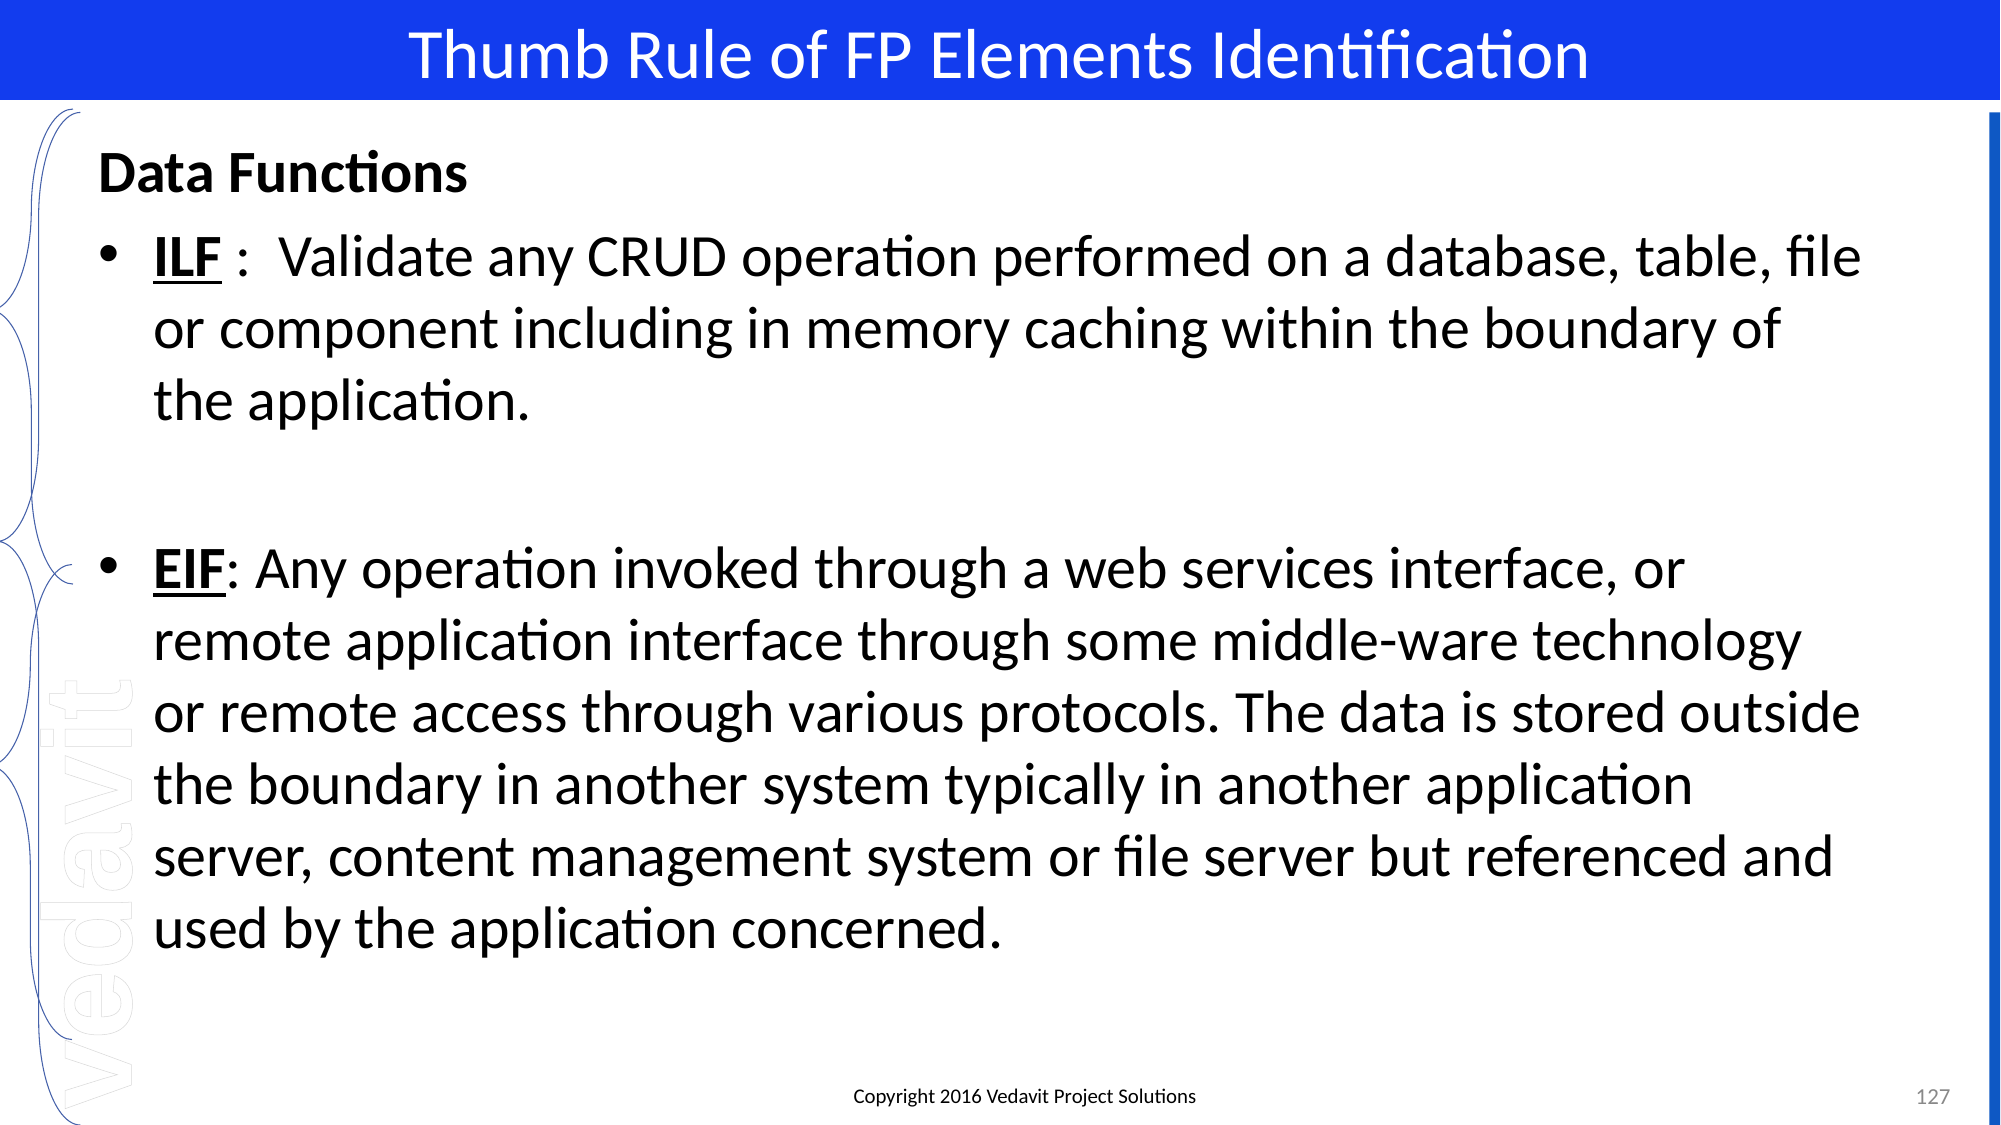

# Thumb Rule of FP Elements Identification

Data Functions
ILF :  Validate any CRUD operation performed on a database, table, file or component including in memory caching within the boundary of the application.

EIF: Any operation invoked through a web services interface, or remote application interface through some middle-ware technology or remote access through various protocols. The data is stored outside the boundary in another system typically in another application server, content management system or file server but referenced and used by the application concerned.

127